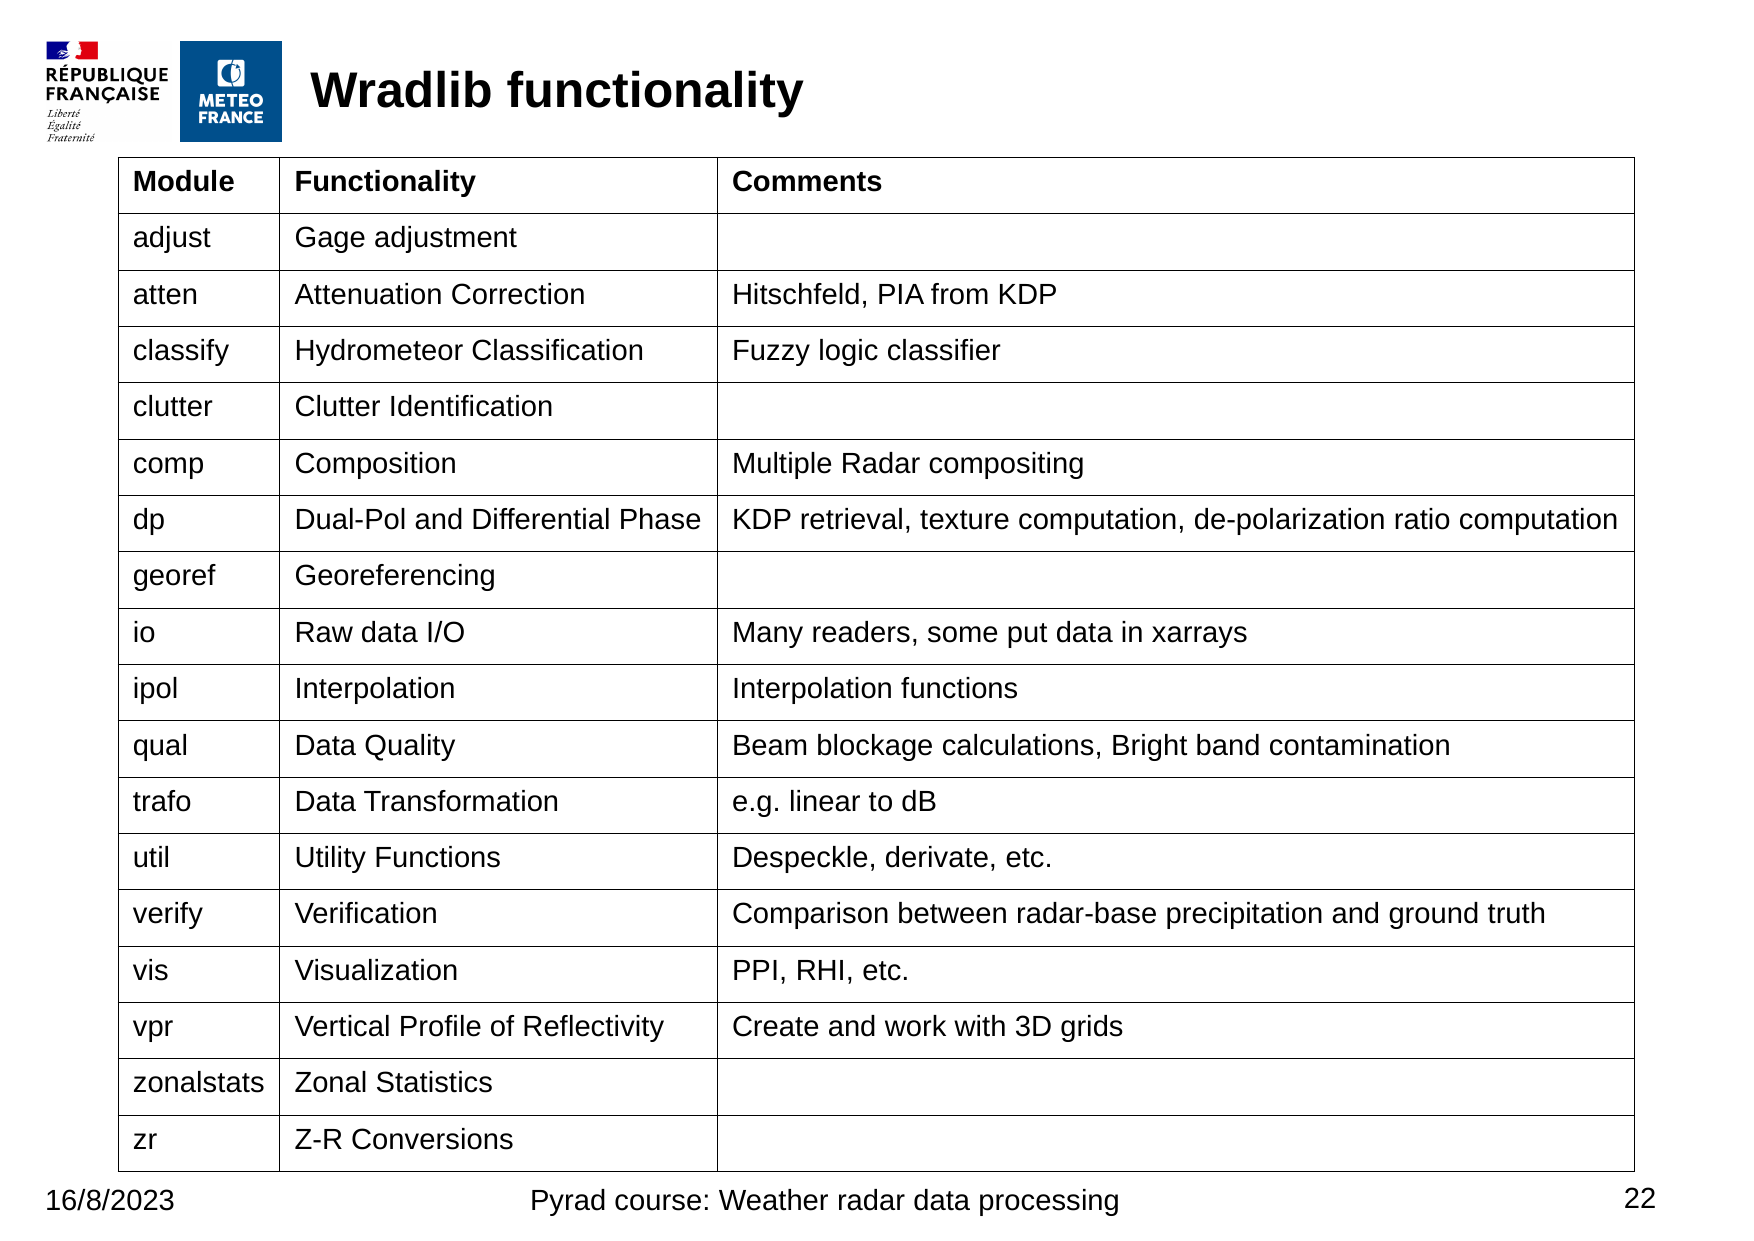

# Wradlib functionality
| Module | Functionality | Comments |
| --- | --- | --- |
| adjust | Gage adjustment |  |
| atten | Attenuation Correction | Hitschfeld, PIA from KDP |
| classify | Hydrometeor Classification | Fuzzy logic classifier |
| clutter | Clutter Identification |  |
| comp | Composition | Multiple Radar compositing |
| dp | Dual-Pol and Differential Phase | KDP retrieval, texture computation, de-polarization ratio computation |
| georef | Georeferencing |  |
| io | Raw data I/O | Many readers, some put data in xarrays |
| ipol | Interpolation | Interpolation functions |
| qual | Data Quality | Beam blockage calculations, Bright band contamination |
| trafo | Data Transformation | e.g. linear to dB |
| util | Utility Functions | Despeckle, derivate, etc. |
| verify | Verification | Comparison between radar-base precipitation and ground truth |
| vis | Visualization | PPI, RHI, etc. |
| vpr | Vertical Profile of Reflectivity | Create and work with 3D grids |
| zonalstats | Zonal Statistics |  |
| zr | Z-R Conversions |  |
22
16/8/2023
Pyrad course: Weather radar data processing